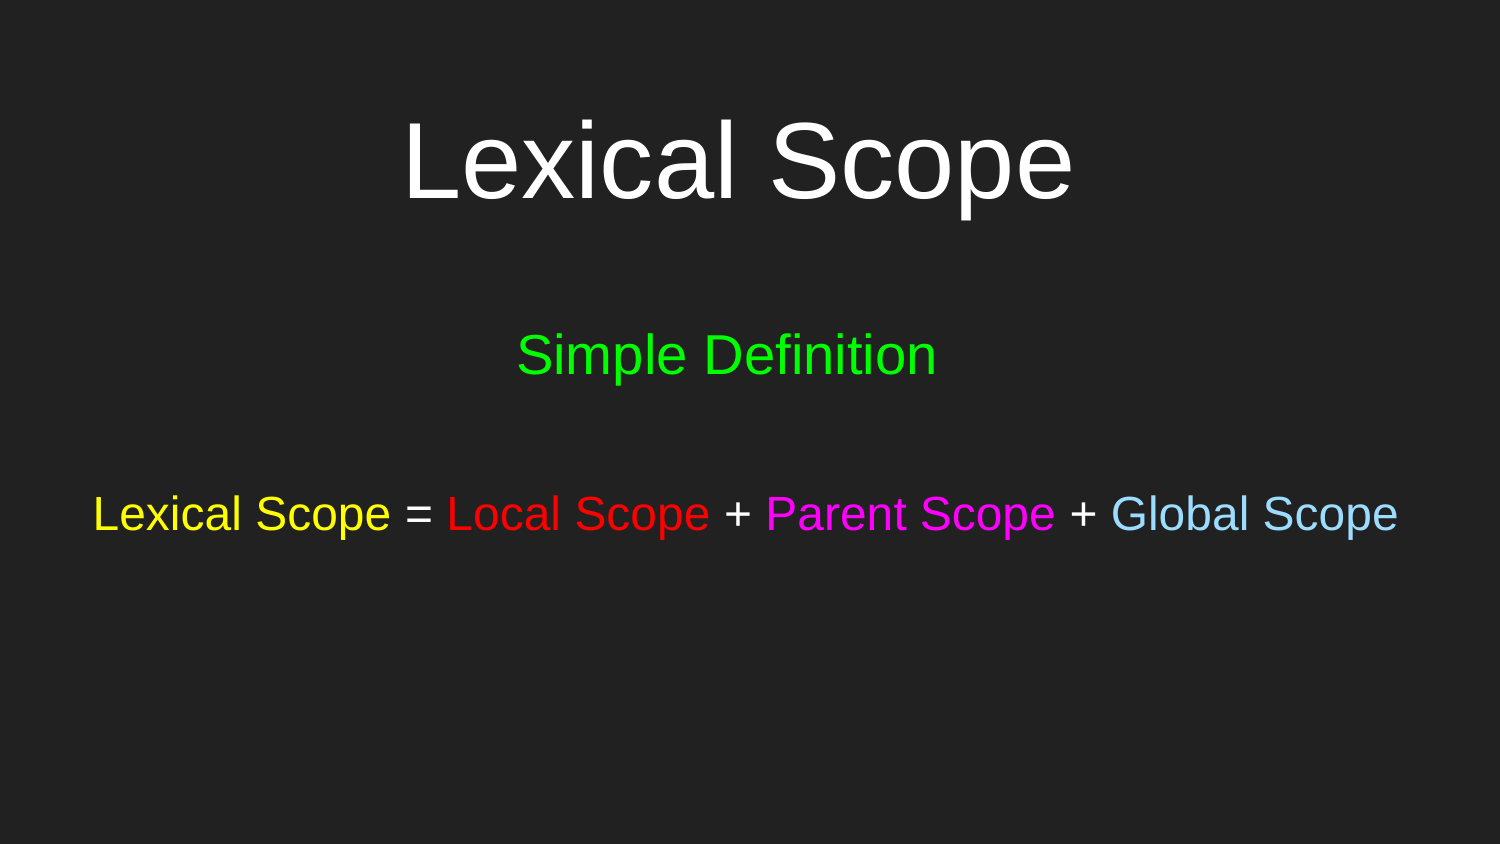

# Lexical Scope
Simple Definition

  Lexical Scope = Local Scope + Parent Scope + Global Scope